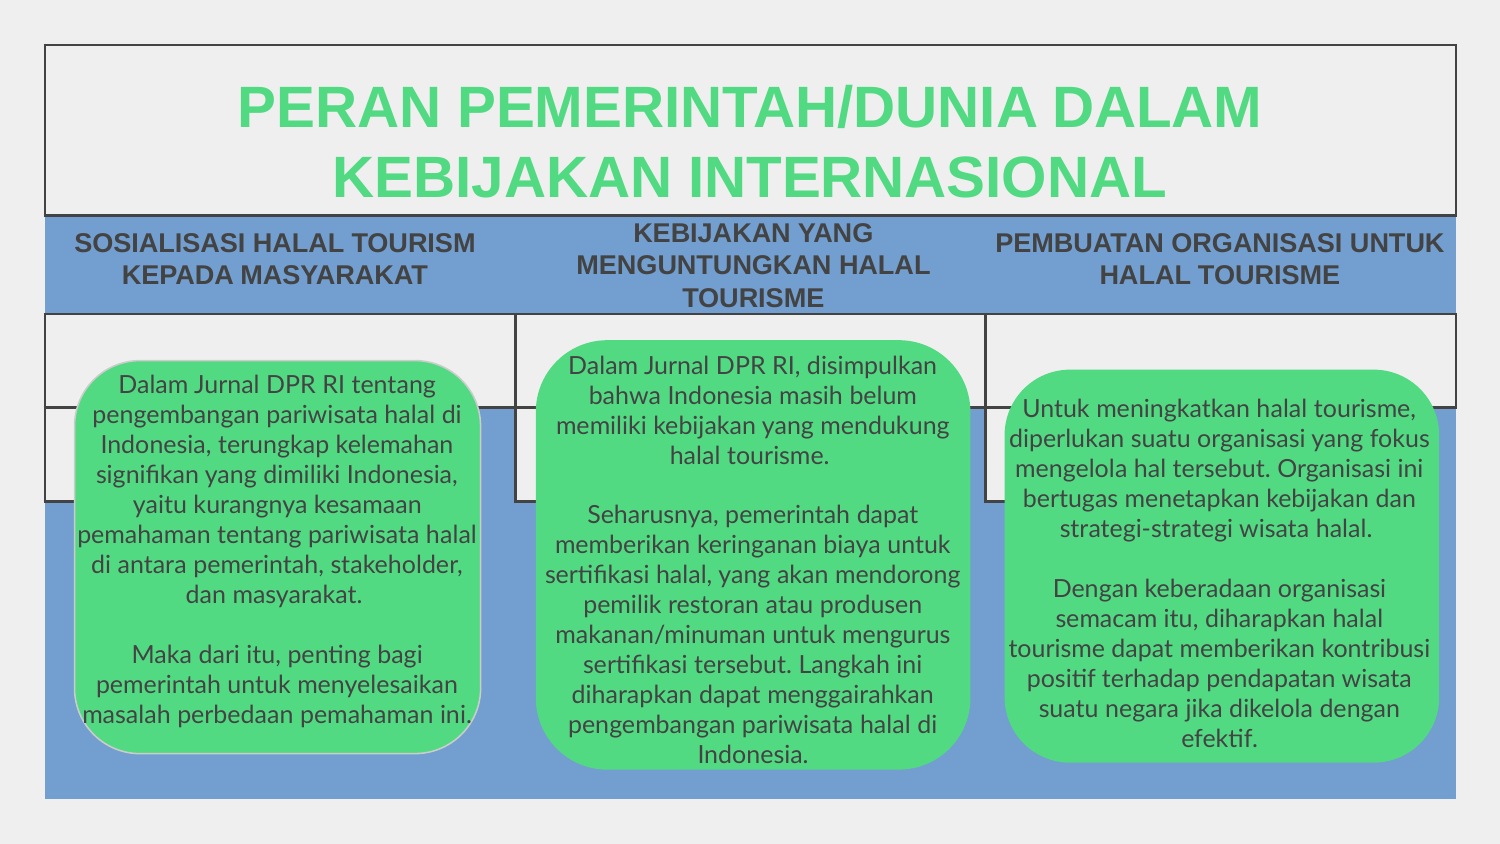

# PERAN PEMERINTAH/DUNIA DALAM KEBIJAKAN INTERNASIONAL
KEBIJAKAN YANG MENGUNTUNGKAN HALAL TOURISME
SOSIALISASI HALAL TOURISM KEPADA MASYARAKAT
PEMBUATAN ORGANISASI UNTUK HALAL TOURISME
Dalam Jurnal DPR RI, disimpulkan bahwa Indonesia masih belum memiliki kebijakan yang mendukung halal tourisme.

Seharusnya, pemerintah dapat memberikan keringanan biaya untuk sertifikasi halal, yang akan mendorong pemilik restoran atau produsen makanan/minuman untuk mengurus sertifikasi tersebut. Langkah ini diharapkan dapat menggairahkan pengembangan pariwisata halal di Indonesia.

Dalam Jurnal DPR RI tentang pengembangan pariwisata halal di Indonesia, terungkap kelemahan signifikan yang dimiliki Indonesia, yaitu kurangnya kesamaan pemahaman tentang pariwisata halal di antara pemerintah, stakeholder, dan masyarakat.

Maka dari itu, penting bagi pemerintah untuk menyelesaikan masalah perbedaan pemahaman ini.

Untuk meningkatkan halal tourisme, diperlukan suatu organisasi yang fokus mengelola hal tersebut. Organisasi ini bertugas menetapkan kebijakan dan strategi-strategi wisata halal.

Dengan keberadaan organisasi semacam itu, diharapkan halal tourisme dapat memberikan kontribusi positif terhadap pendapatan wisata suatu negara jika dikelola dengan efektif.